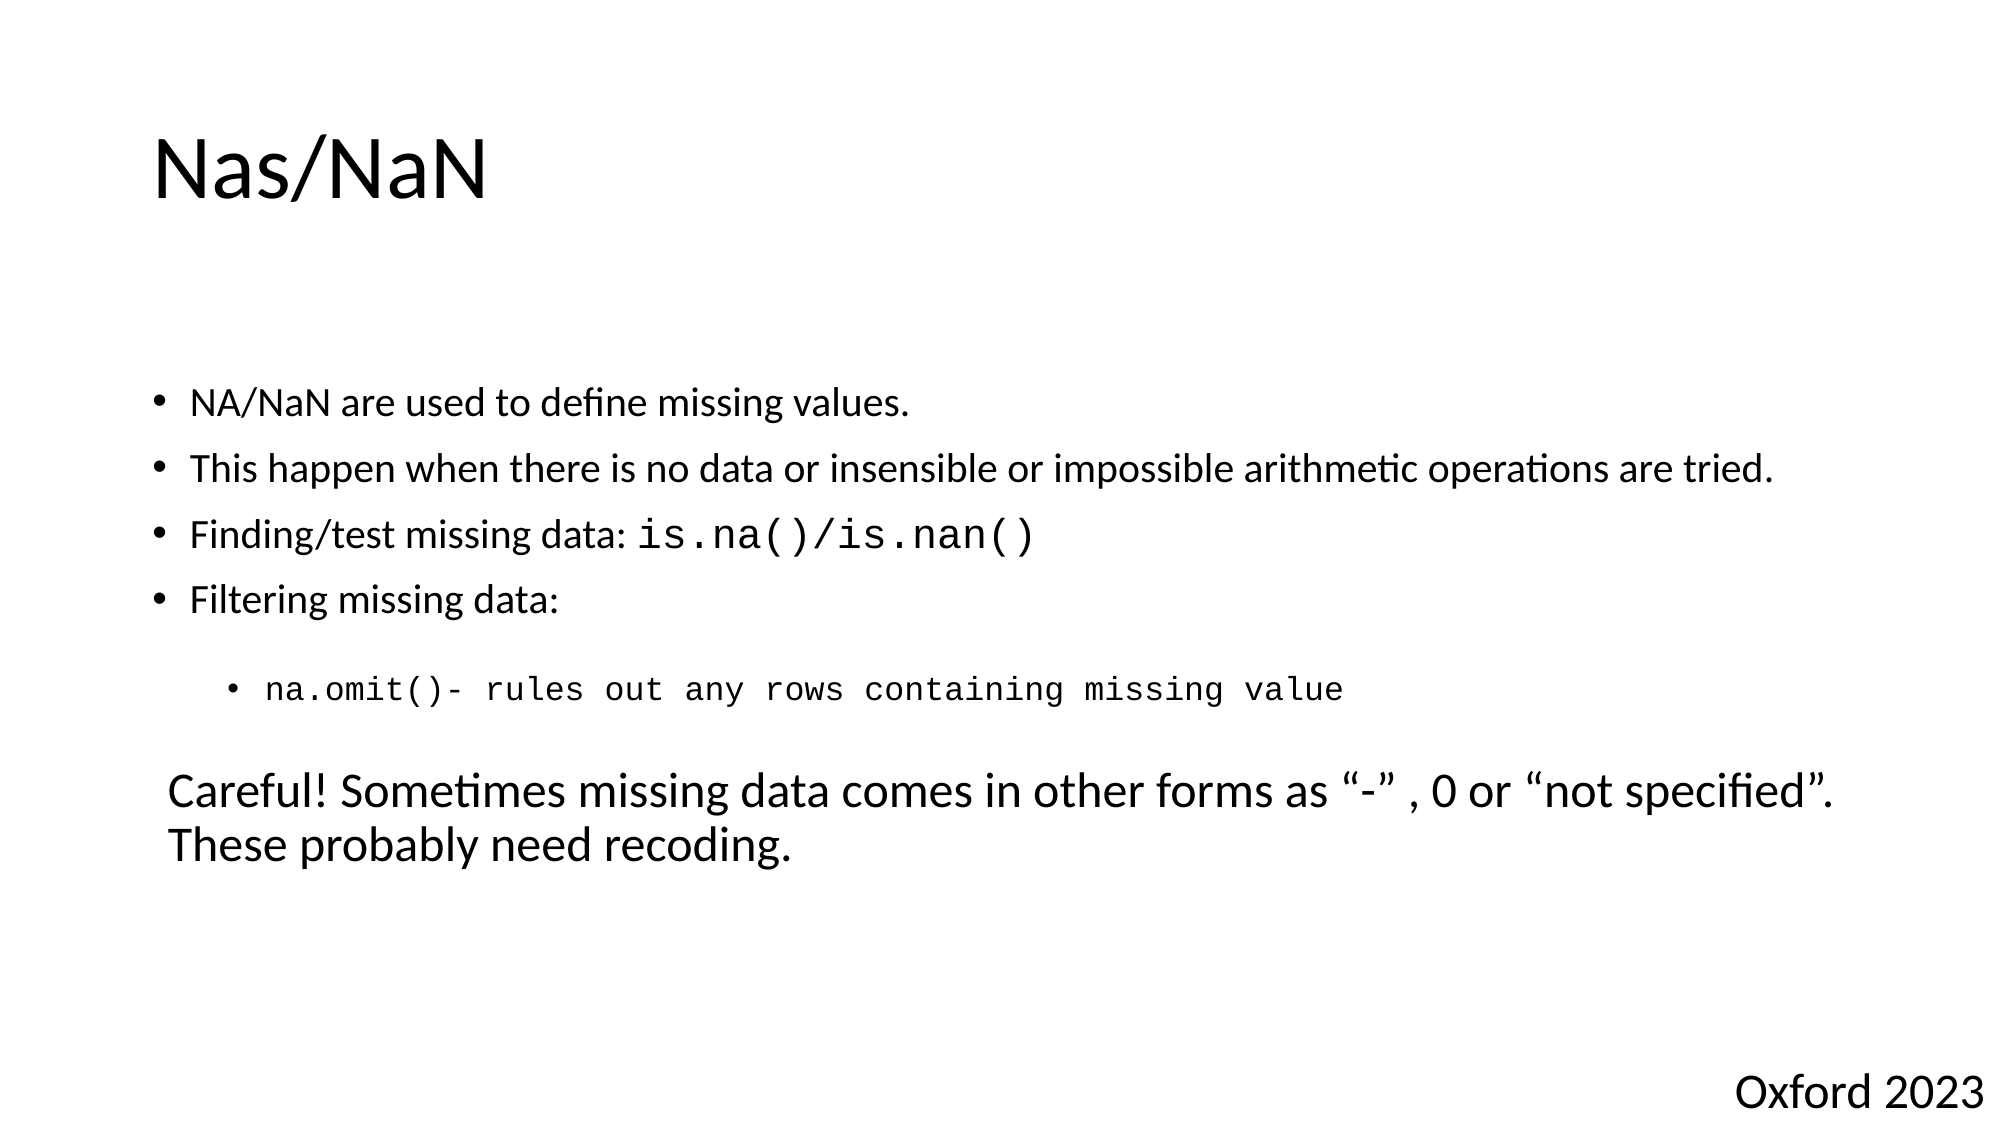

# Nas/NaN

NA/NaN are used to define missing values.
This happen when there is no data or insensible or impossible arithmetic operations are tried.
Finding/test missing data: is.na()/is.nan()
Filtering missing data:

na.omit()- rules out any rows containing missing value

Careful! Sometimes missing data comes in other forms as “-” , 0 or “not specified”. These probably need recoding.
Oxford 2023